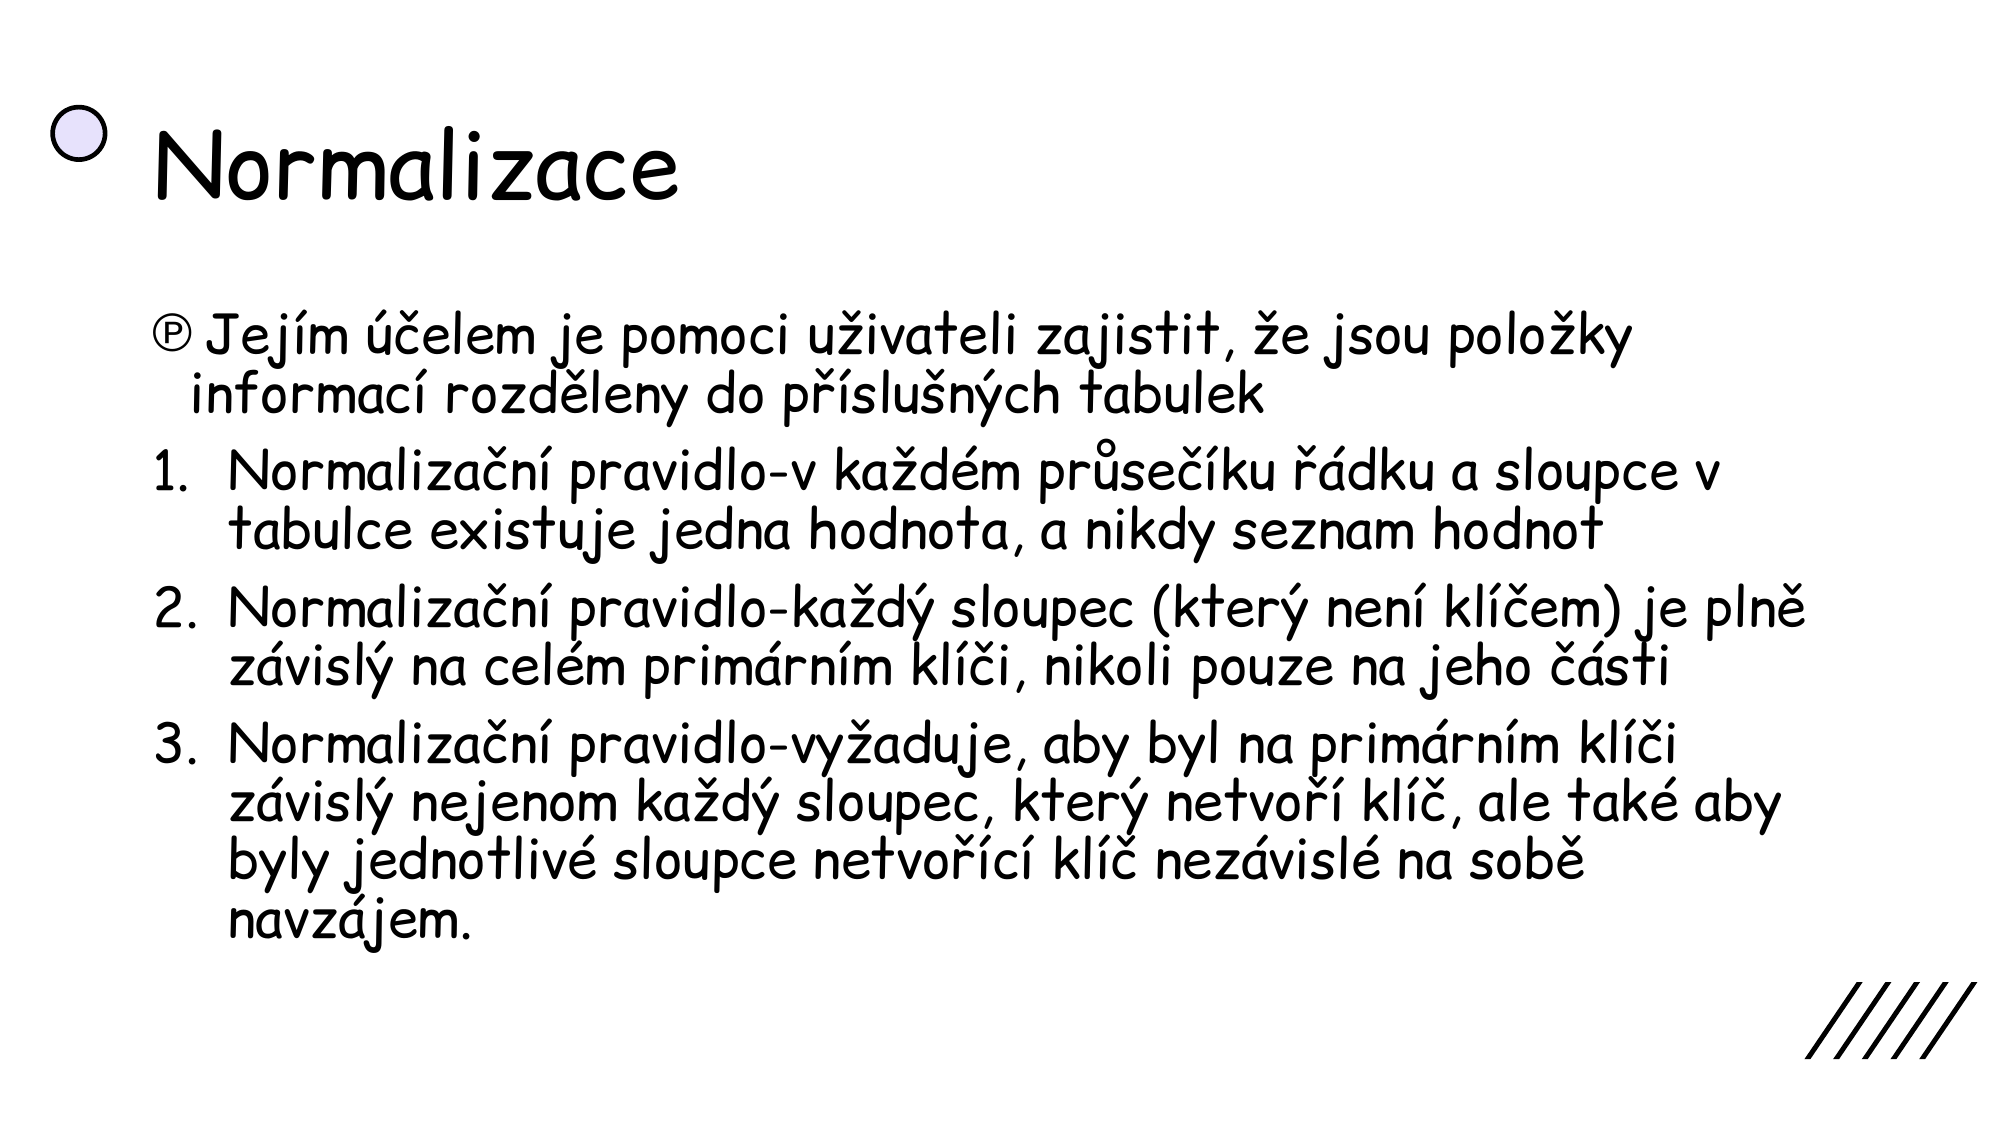

# Normalizace
 Jejím účelem je pomoci uživateli zajistit, že jsou položky informací rozděleny do příslušných tabulek
Normalizační pravidlo-v každém průsečíku řádku a sloupce v tabulce existuje jedna hodnota, a nikdy seznam hodnot
Normalizační pravidlo-každý sloupec (který není klíčem) je plně závislý na celém primárním klíči, nikoli pouze na jeho části
Normalizační pravidlo-vyžaduje, aby byl na primárním klíči závislý nejenom každý sloupec, který netvoří klíč, ale také aby byly jednotlivé sloupce netvořící klíč nezávislé na sobě navzájem.